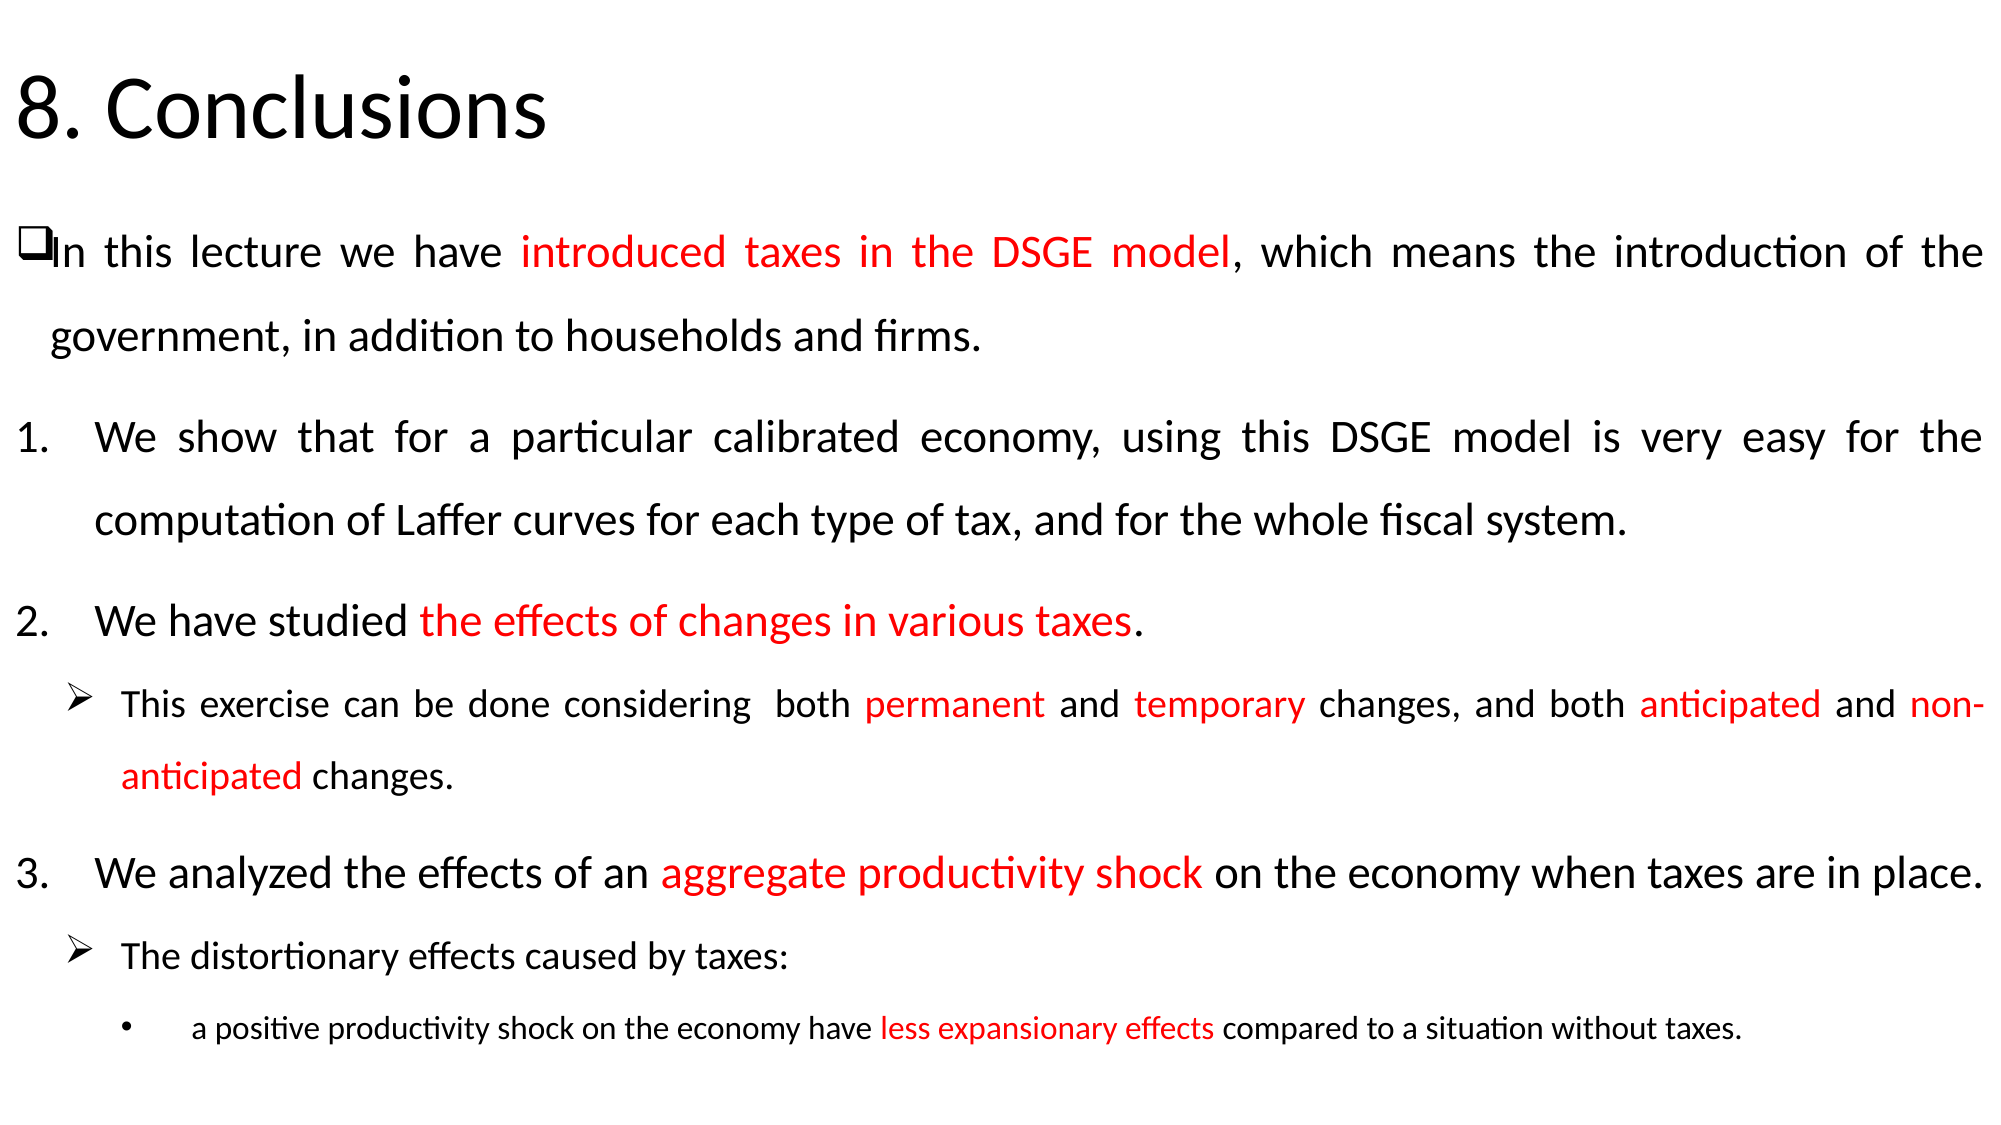

# 8. Conclusions
In this lecture we have introduced taxes in the DSGE model, which means the introduction of the government, in addition to households and firms.
We show that for a particular calibrated economy, using this DSGE model is very easy for the computation of Laffer curves for each type of tax, and for the whole fiscal system.
We have studied the effects of changes in various taxes.
This exercise can be done considering  both permanent and temporary changes, and both anticipated and non-anticipated changes.
We analyzed the effects of an aggregate productivity shock on the economy when taxes are in place.
The distortionary effects caused by taxes:
a positive productivity shock on the economy have less expansionary effects compared to a situation without taxes.